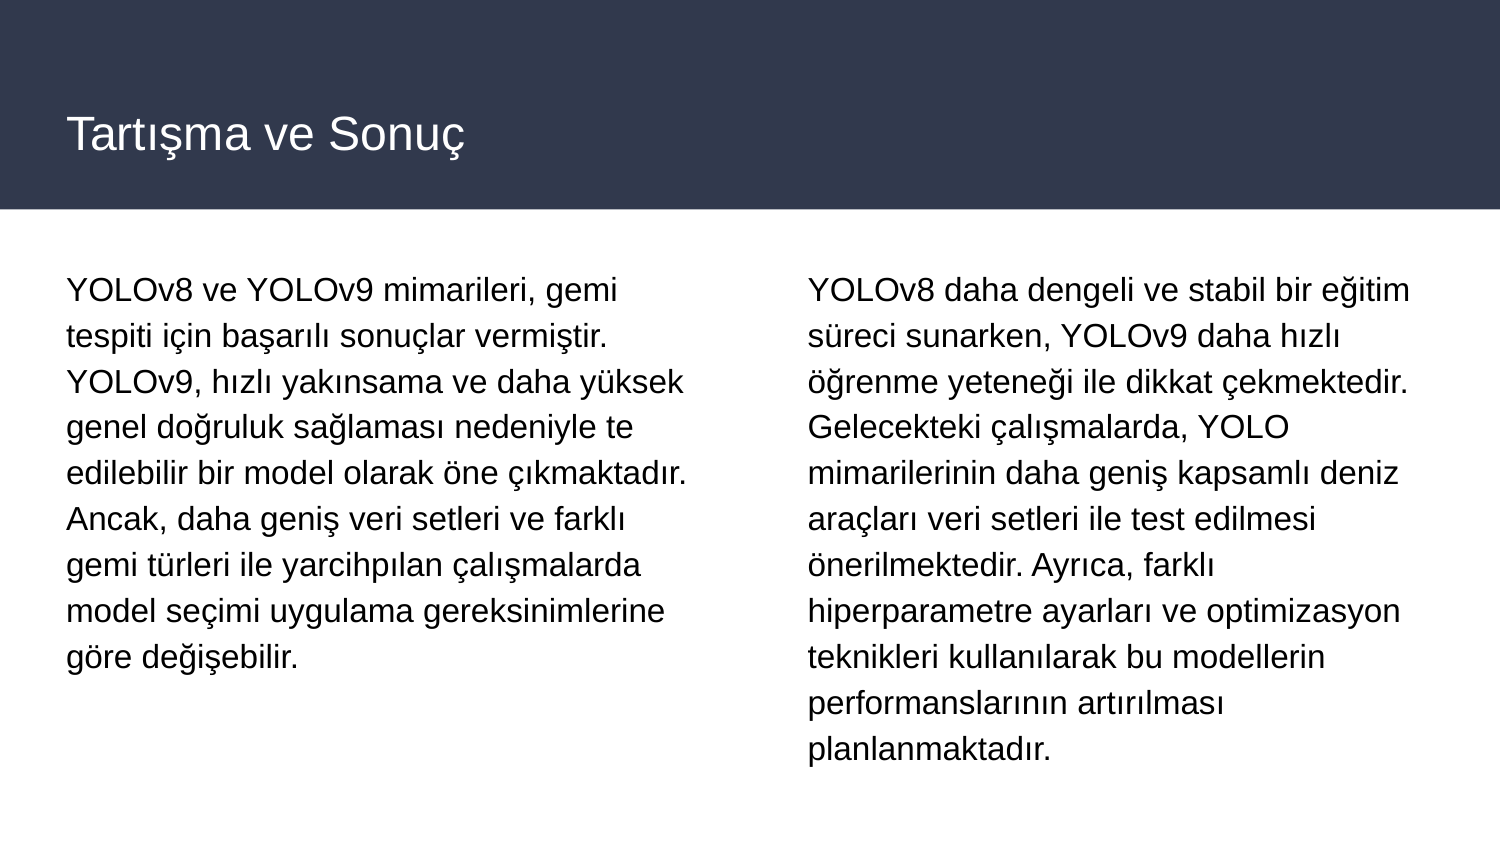

# Tartışma ve Sonuç
YOLOv8 ve YOLOv9 mimarileri, gemi tespiti için başarılı sonuçlar vermiştir. YOLOv9, hızlı yakınsama ve daha yüksek genel doğruluk sağlaması nedeniyle te edilebilir bir model olarak öne çıkmaktadır. Ancak, daha geniş veri setleri ve farklı gemi türleri ile yarcihpılan çalışmalarda model seçimi uygulama gereksinimlerine göre değişebilir.

YOLOv8 daha dengeli ve stabil bir eğitim süreci sunarken, YOLOv9 daha hızlı öğrenme yeteneği ile dikkat çekmektedir. Gelecekteki çalışmalarda, YOLO mimarilerinin daha geniş kapsamlı deniz araçları veri setleri ile test edilmesi önerilmektedir. Ayrıca, farklı hiperparametre ayarları ve optimizasyon teknikleri kullanılarak bu modellerin performanslarının artırılması planlanmaktadır.